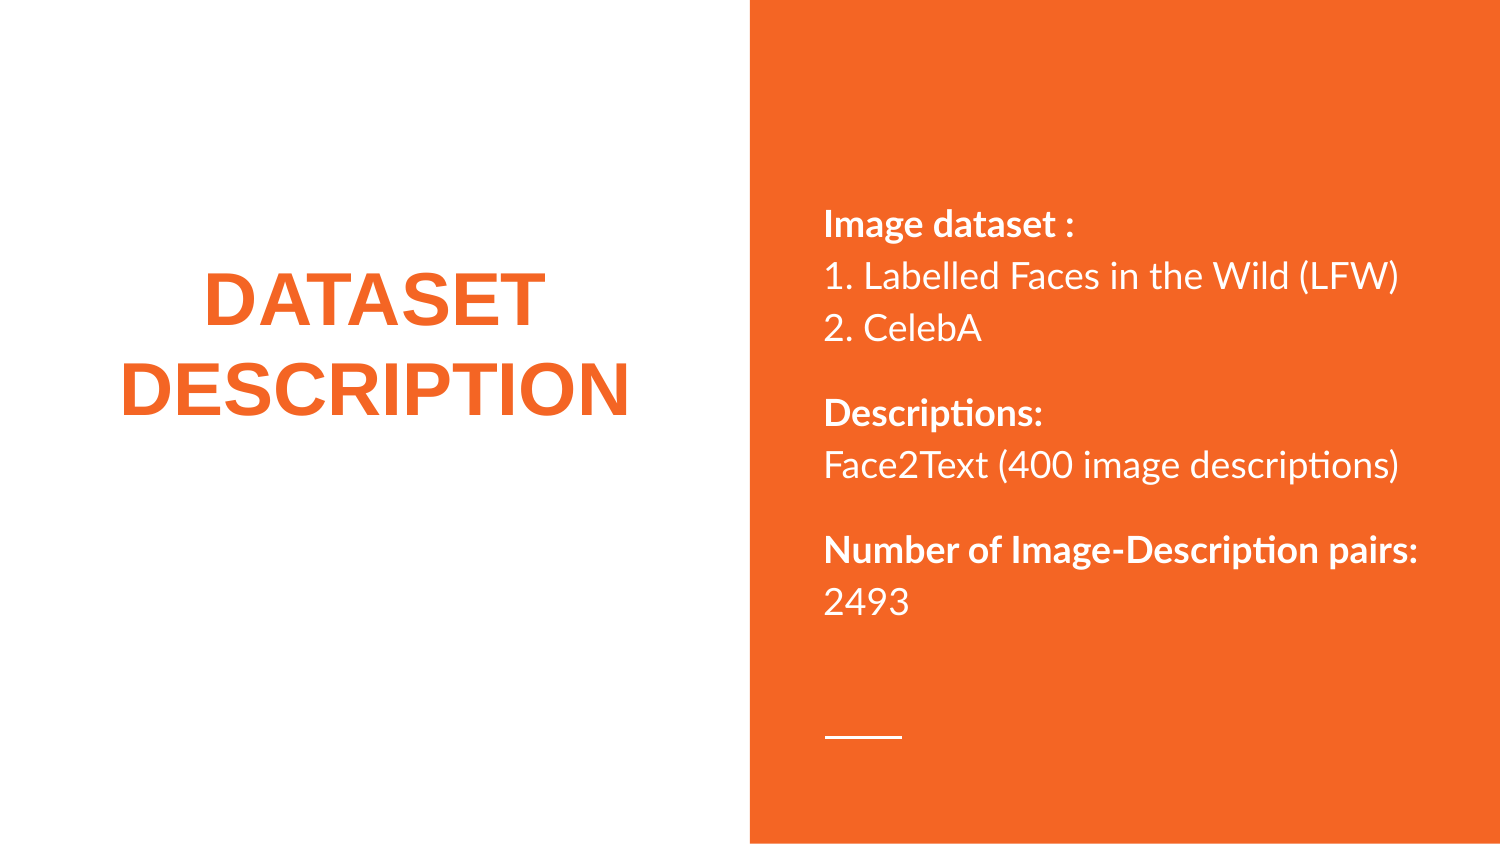

Image dataset :
1. Labelled Faces in the Wild (LFW)
2. CelebA
Descriptions:
Face2Text (400 image descriptions)
Number of Image-Description pairs: 2493
# DATASET DESCRIPTION